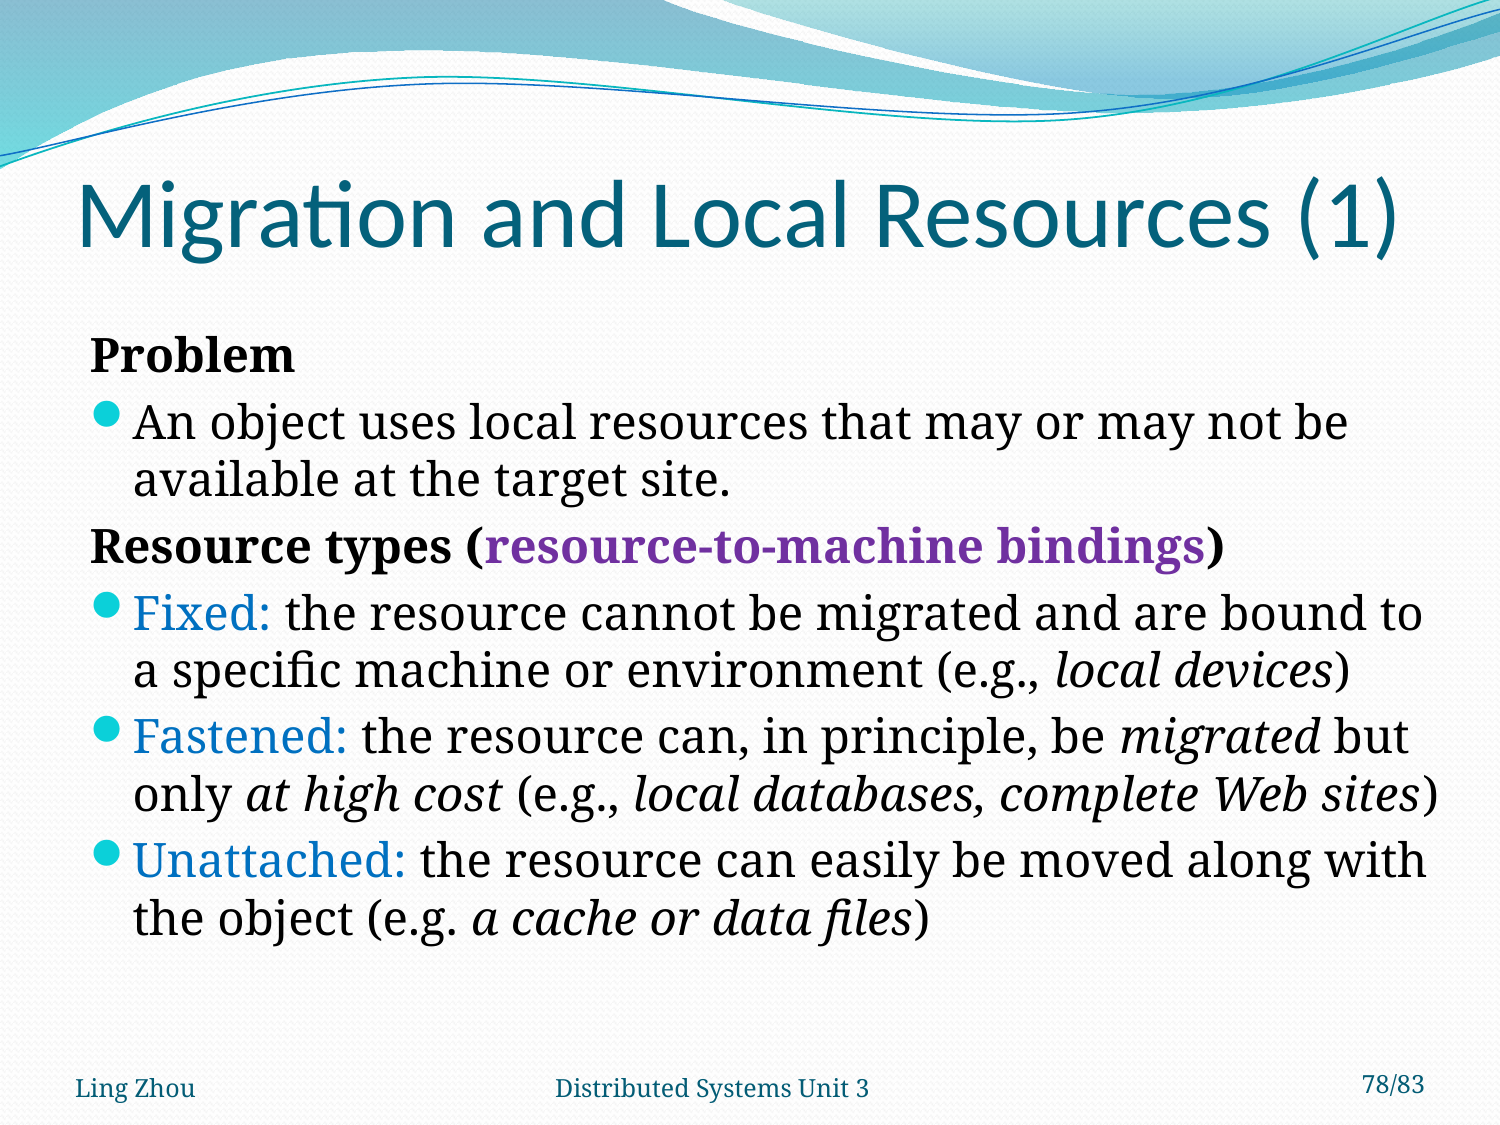

# Migration and Local Resources (1)
Problem
An object uses local resources that may or may not be available at the target site.
Resource types (resource-to-machine bindings)
Fixed: the resource cannot be migrated and are bound to a specific machine or environment (e.g., local devices)
Fastened: the resource can, in principle, be migrated but only at high cost (e.g., local databases, complete Web sites)
Unattached: the resource can easily be moved along with the object (e.g. a cache or data files)
Ling Zhou
Distributed Systems Unit 3
78/83